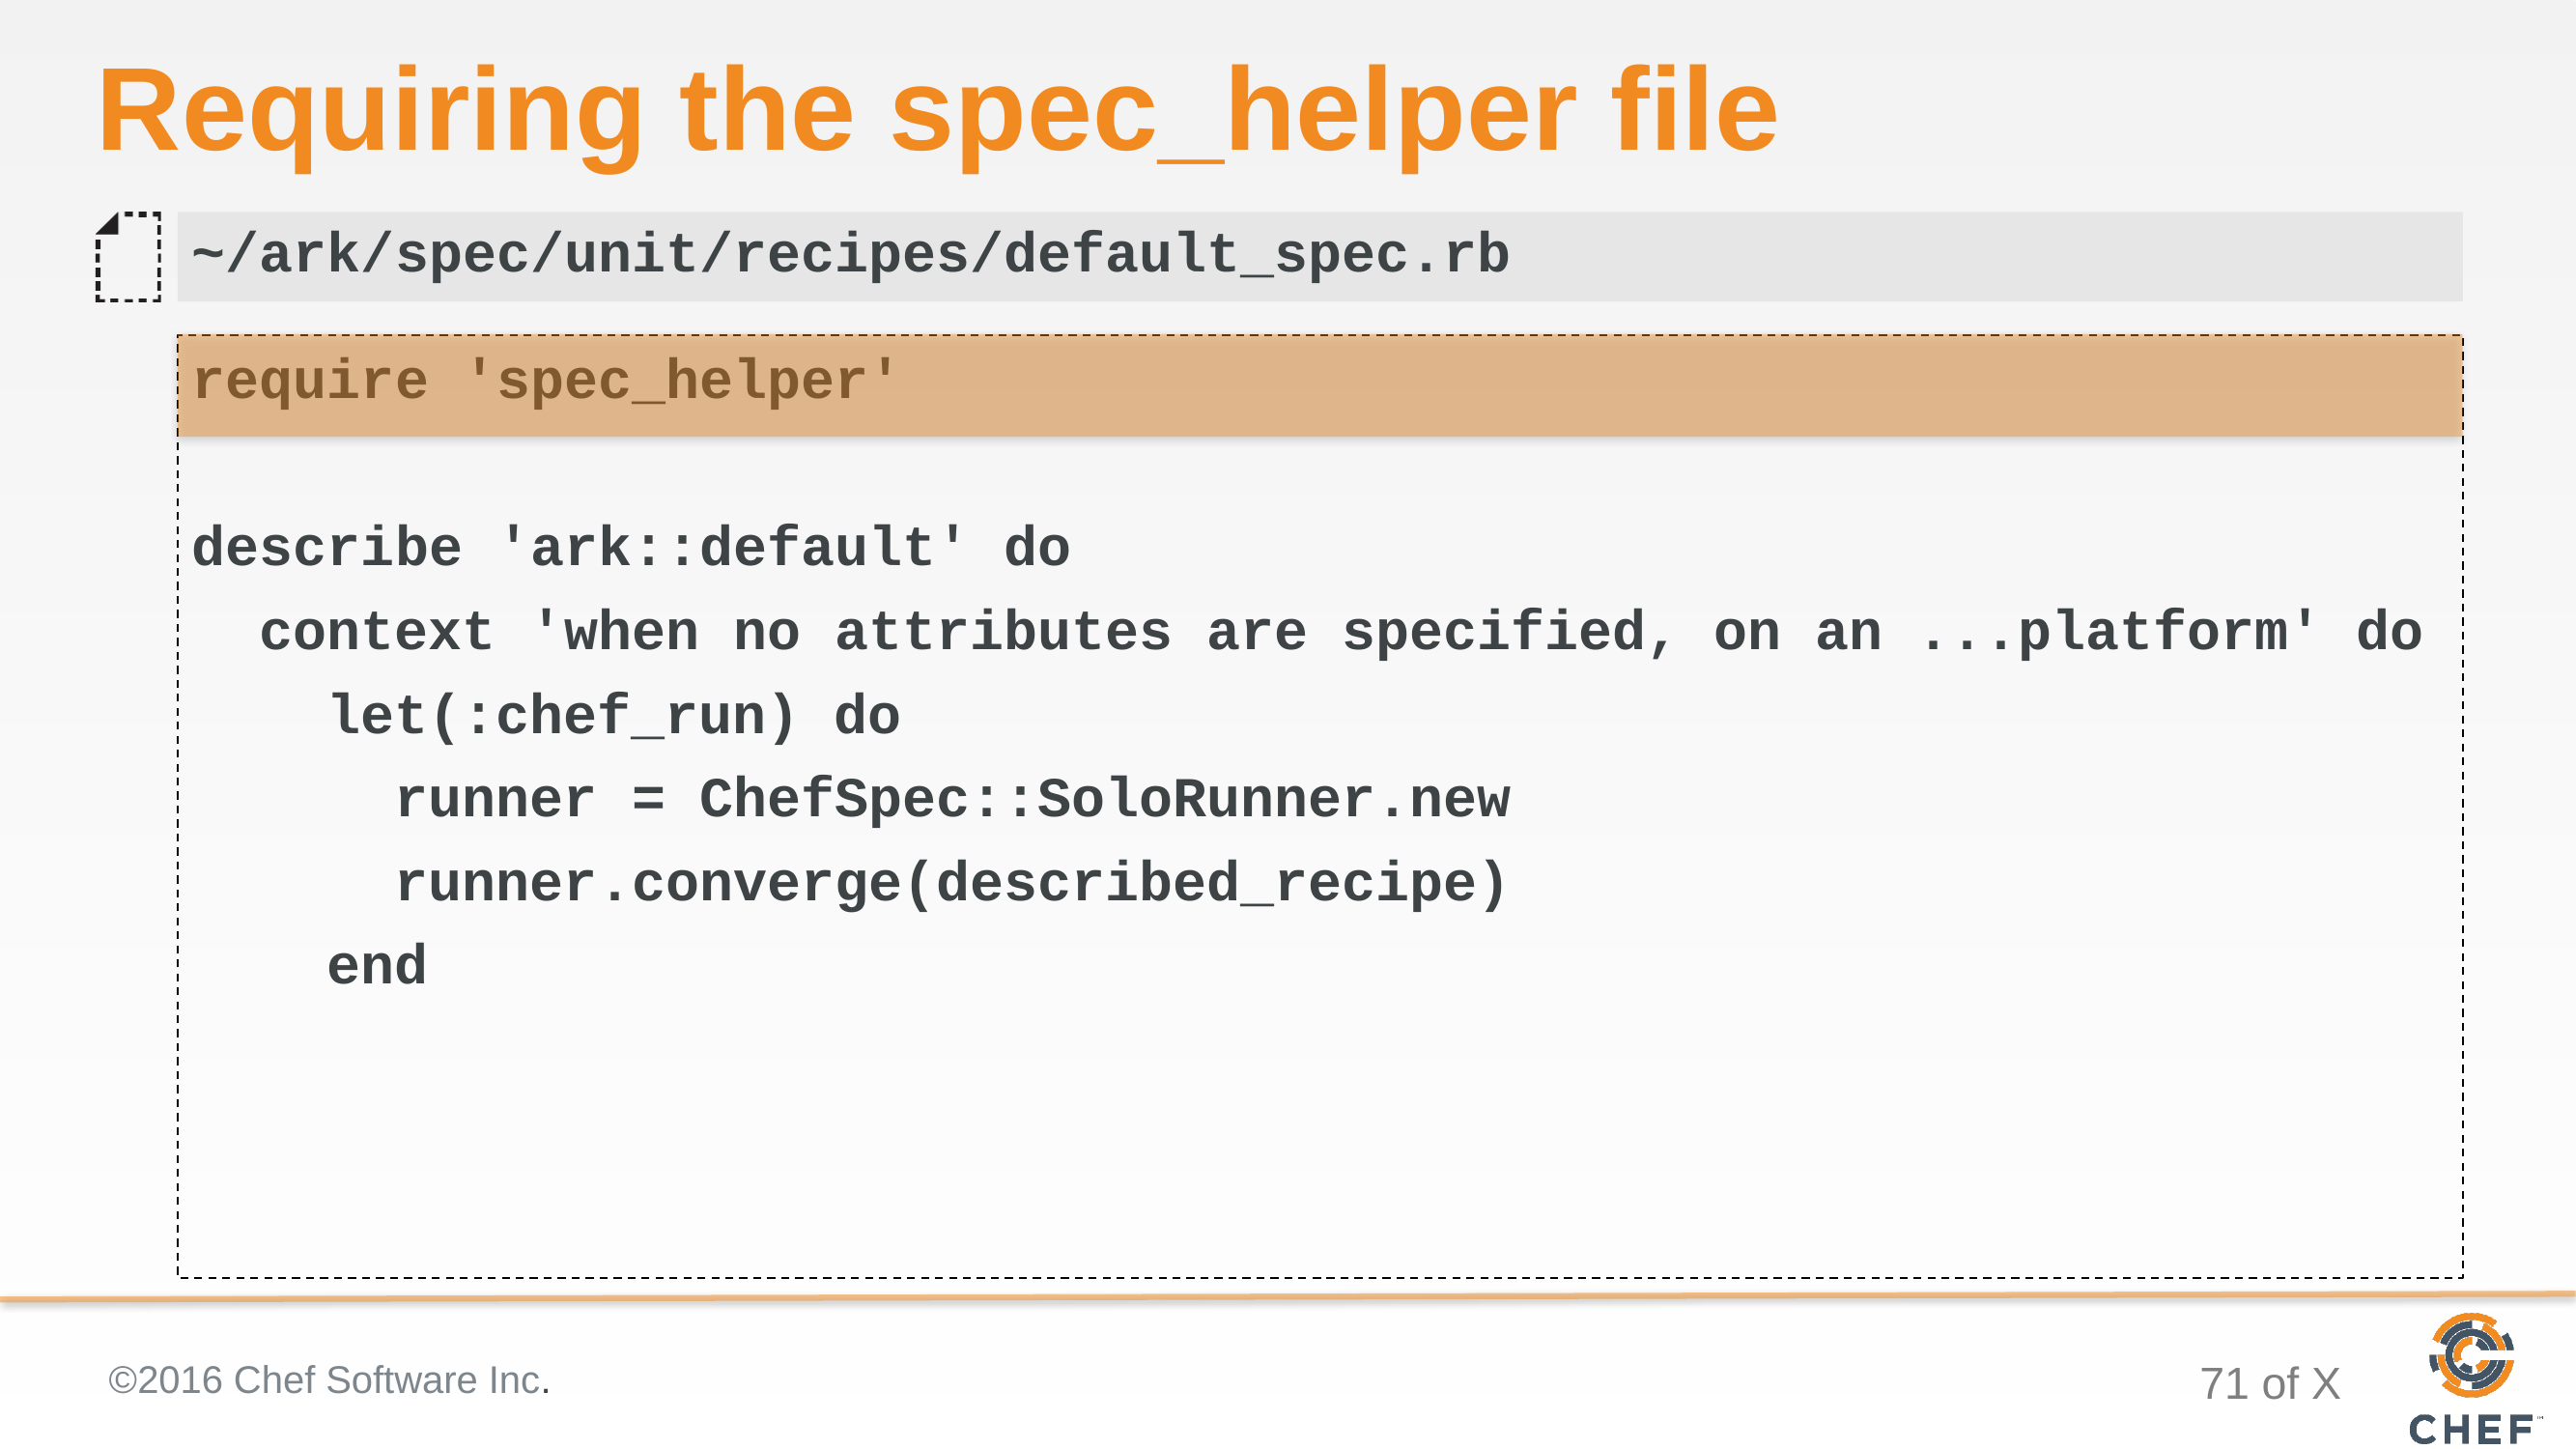

# Requiring the spec_helper file
~/ark/spec/unit/recipes/default_spec.rb

require 'spec_helper'

describe 'ark::default' do
  context 'when no attributes are specified, on an ...platform' do
    let(:chef_run) do
      runner = ChefSpec::SoloRunner.new
      runner.converge(described_recipe)
    end